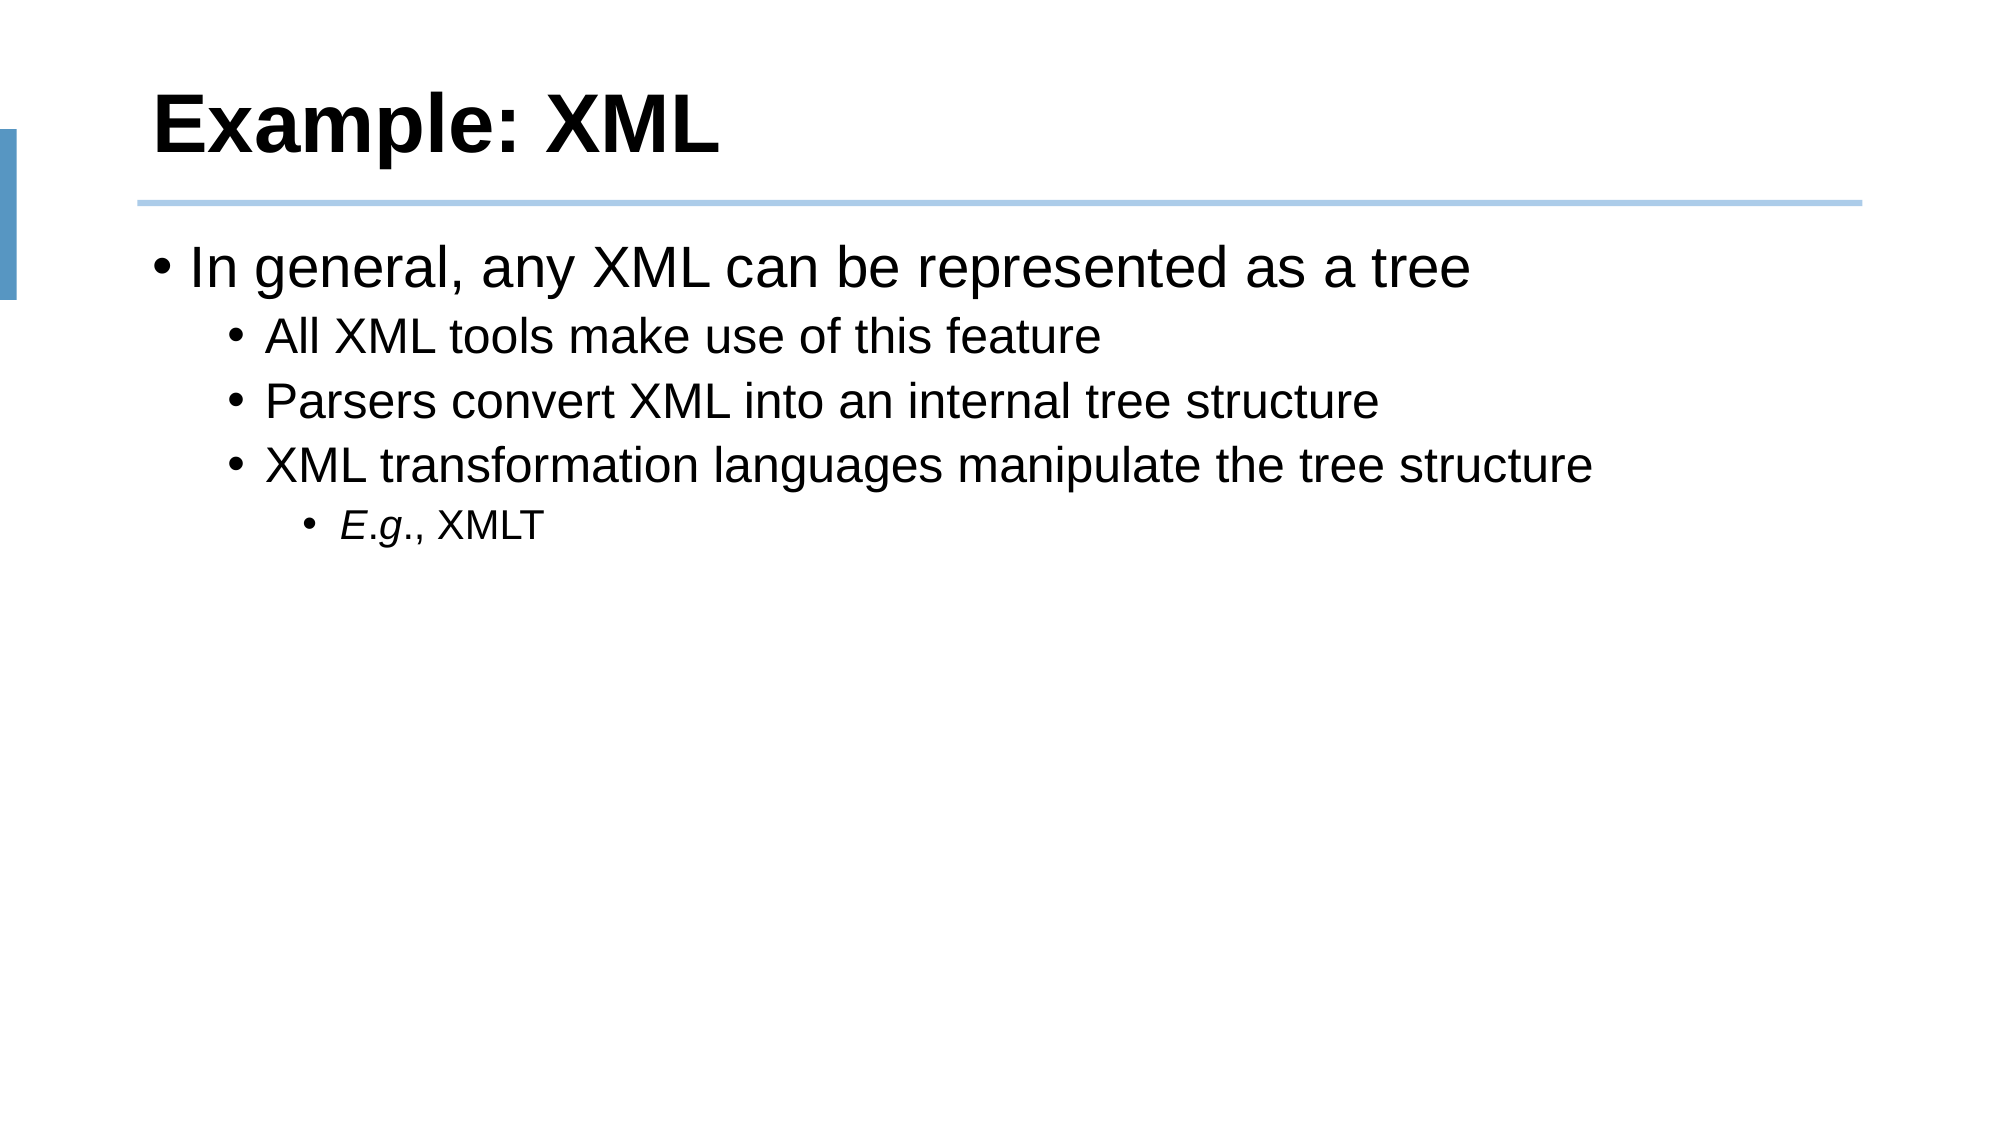

# Example: XML
In general, any XML can be represented as a tree
All XML tools make use of this feature
Parsers convert XML into an internal tree structure
XML transformation languages manipulate the tree structure
E.g., XMLT